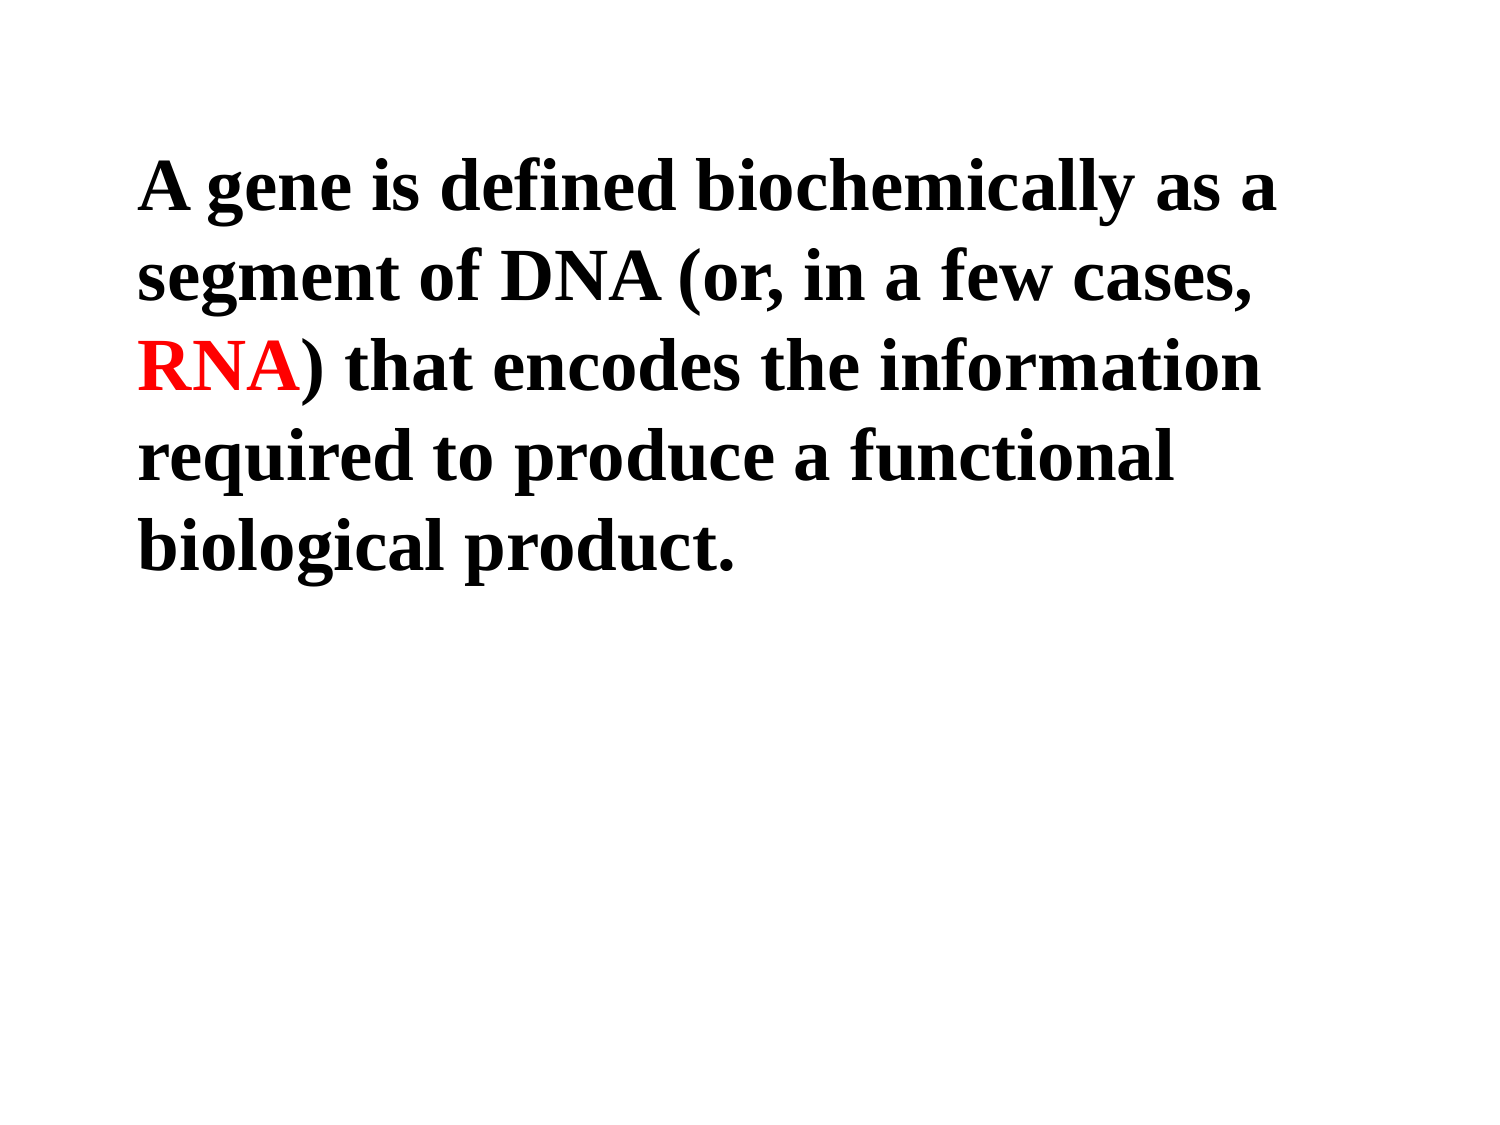

A gene is defined biochemically as a
segment of DNA (or, in a few cases,
RNA) that encodes the information
required to produce a functional
biological product.